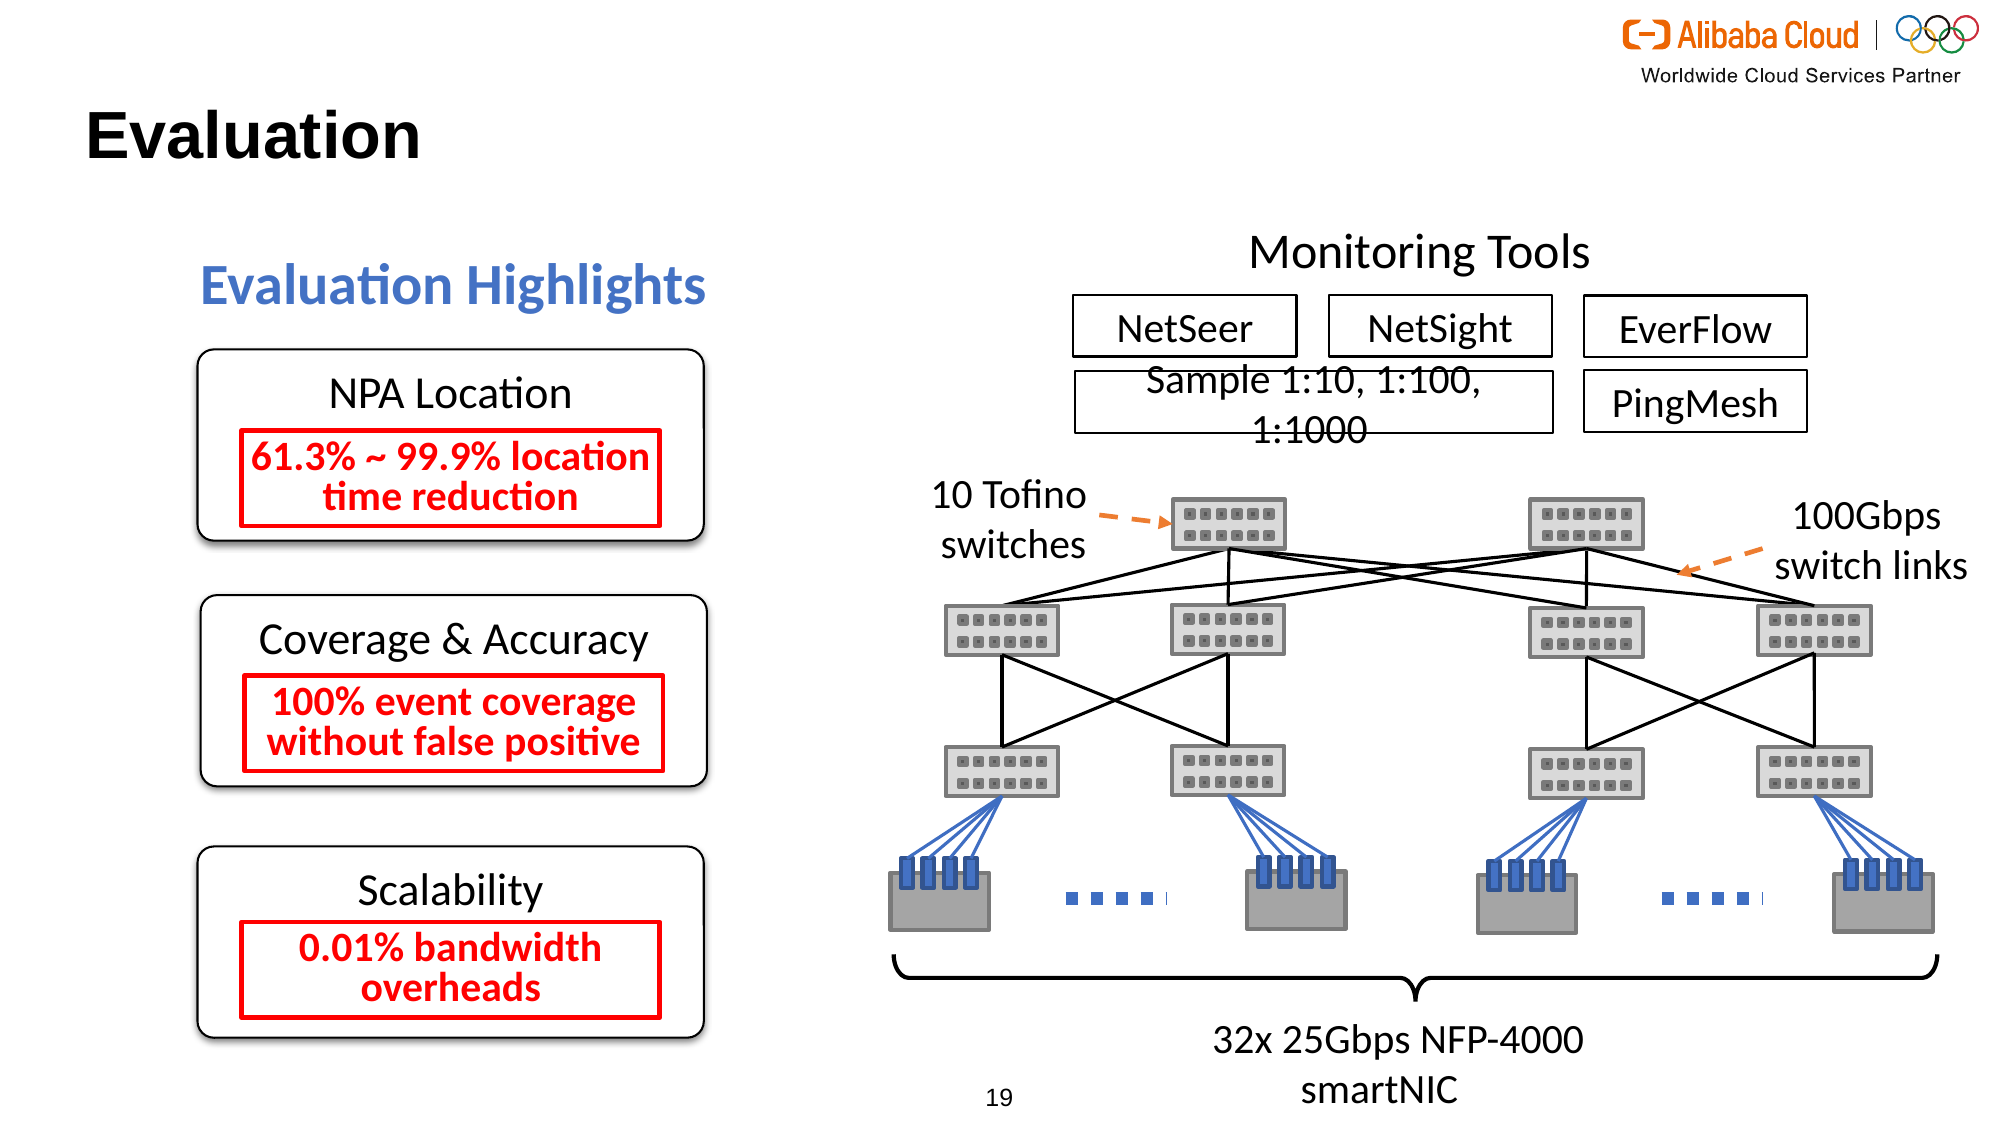

# Evaluation
Monitoring Tools
Evaluation Highlights
NetSeer
NetSight
EverFlow
NPA Location

PingMesh
Sample 1:10, 1:100, 1:1000
61.3% ~ 99.9% location time reduction

10 Tofino
switches
100Gbps
switch links

Coverage & Accuracy

100% event coverage without false positive
Scalability

0.01% bandwidth overheads
32x 25Gbps NFP-4000 smartNIC
19